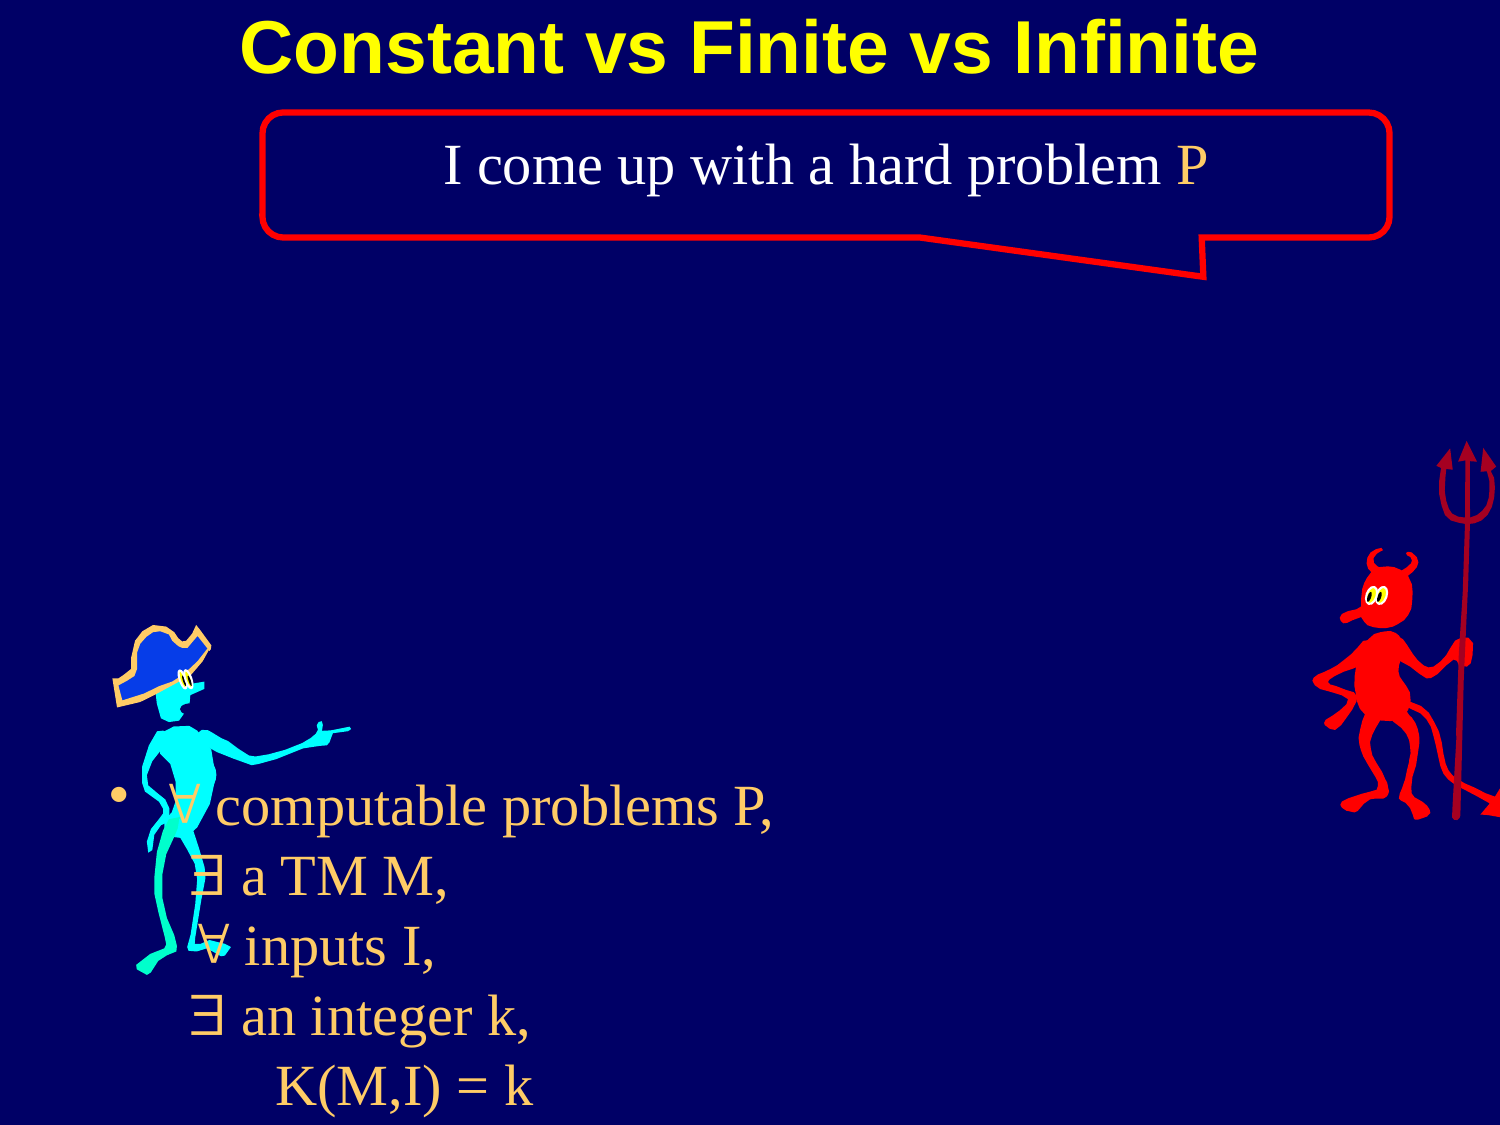

Constant vs Finite vs Infinite
I come up with a hard problem P

 ∀ computable problems P,
   ∃ a TM M,
   ∀ inputs I,
   ∃ an integer k,
         K(M,I) = k